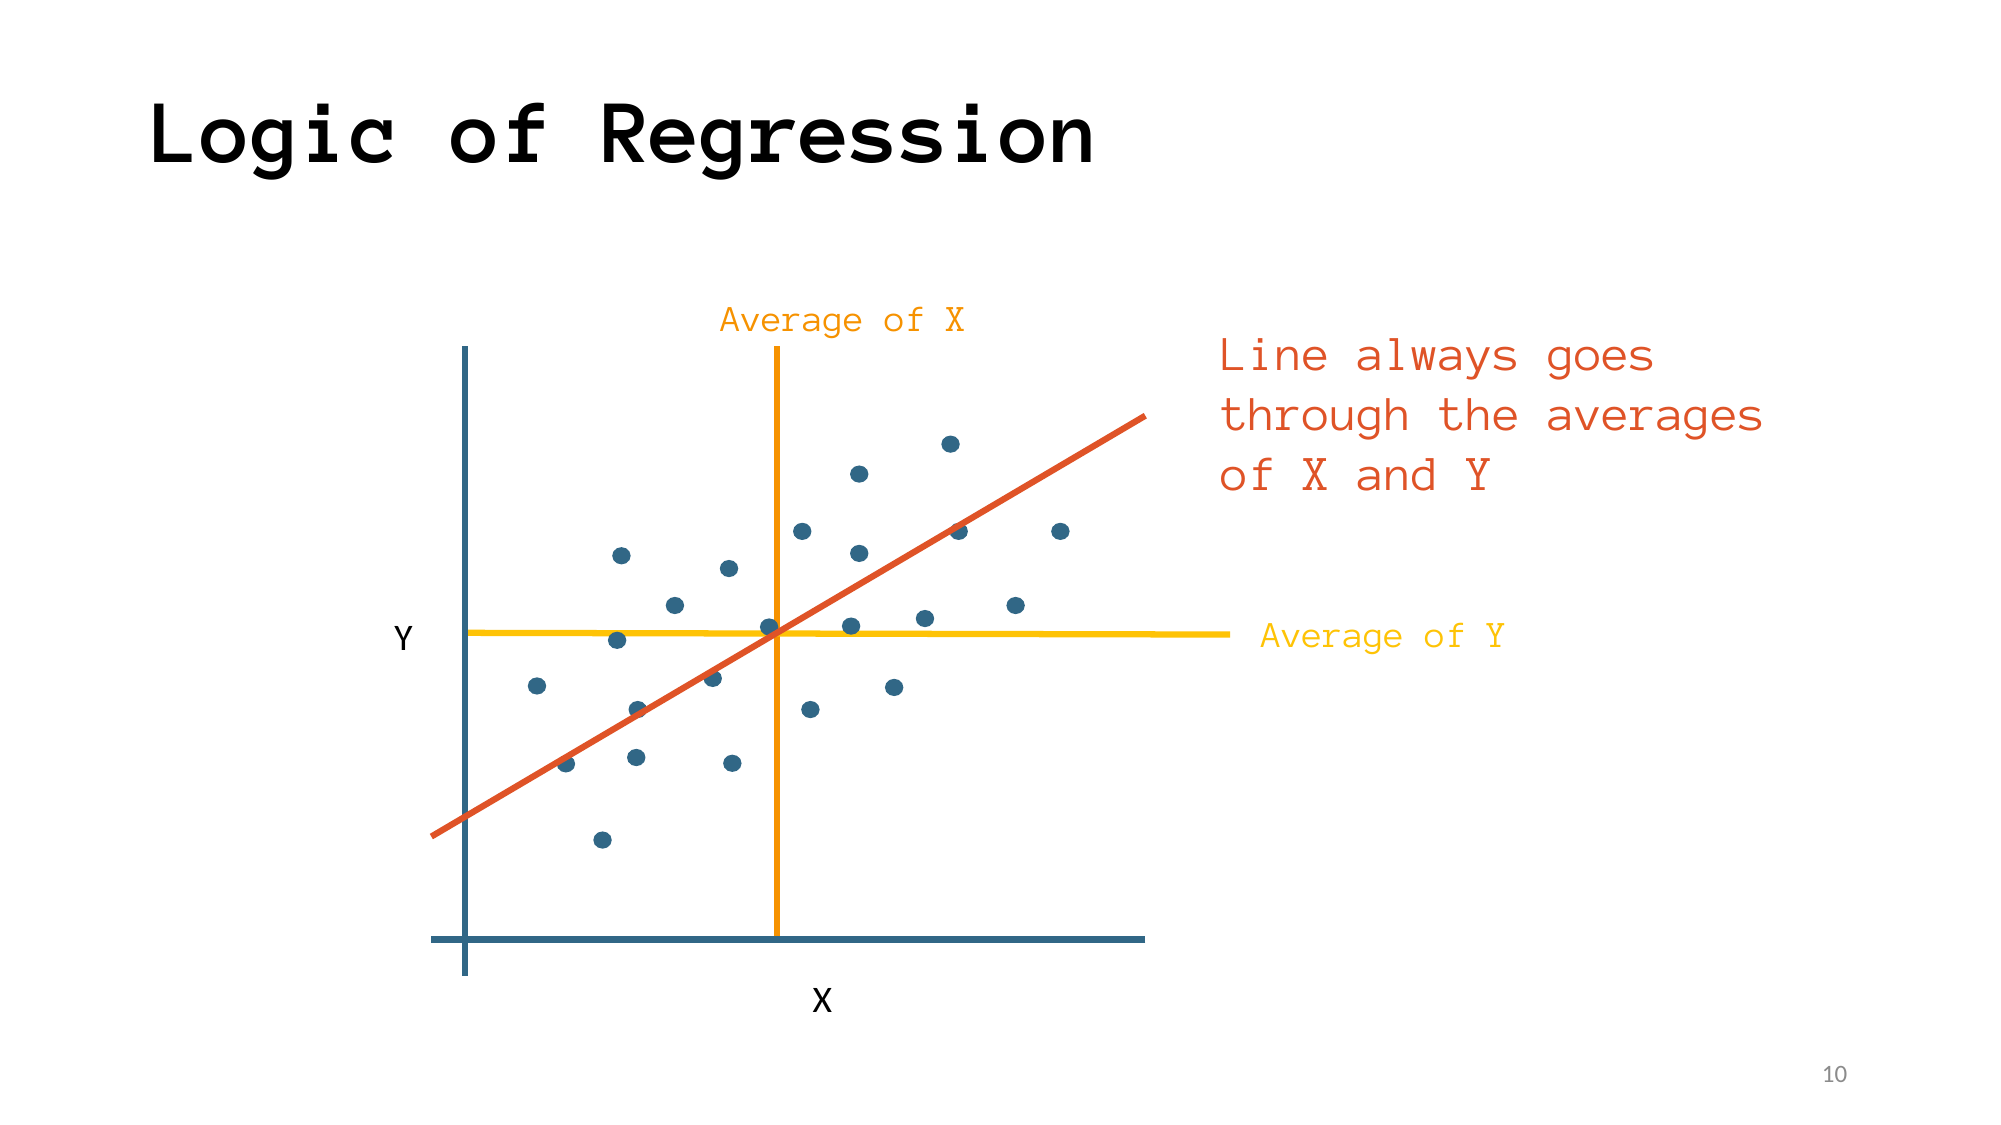

# Logic of Regression
Average of X
Line always goes through the averages of X and Y

Average of Y
Y

X
10